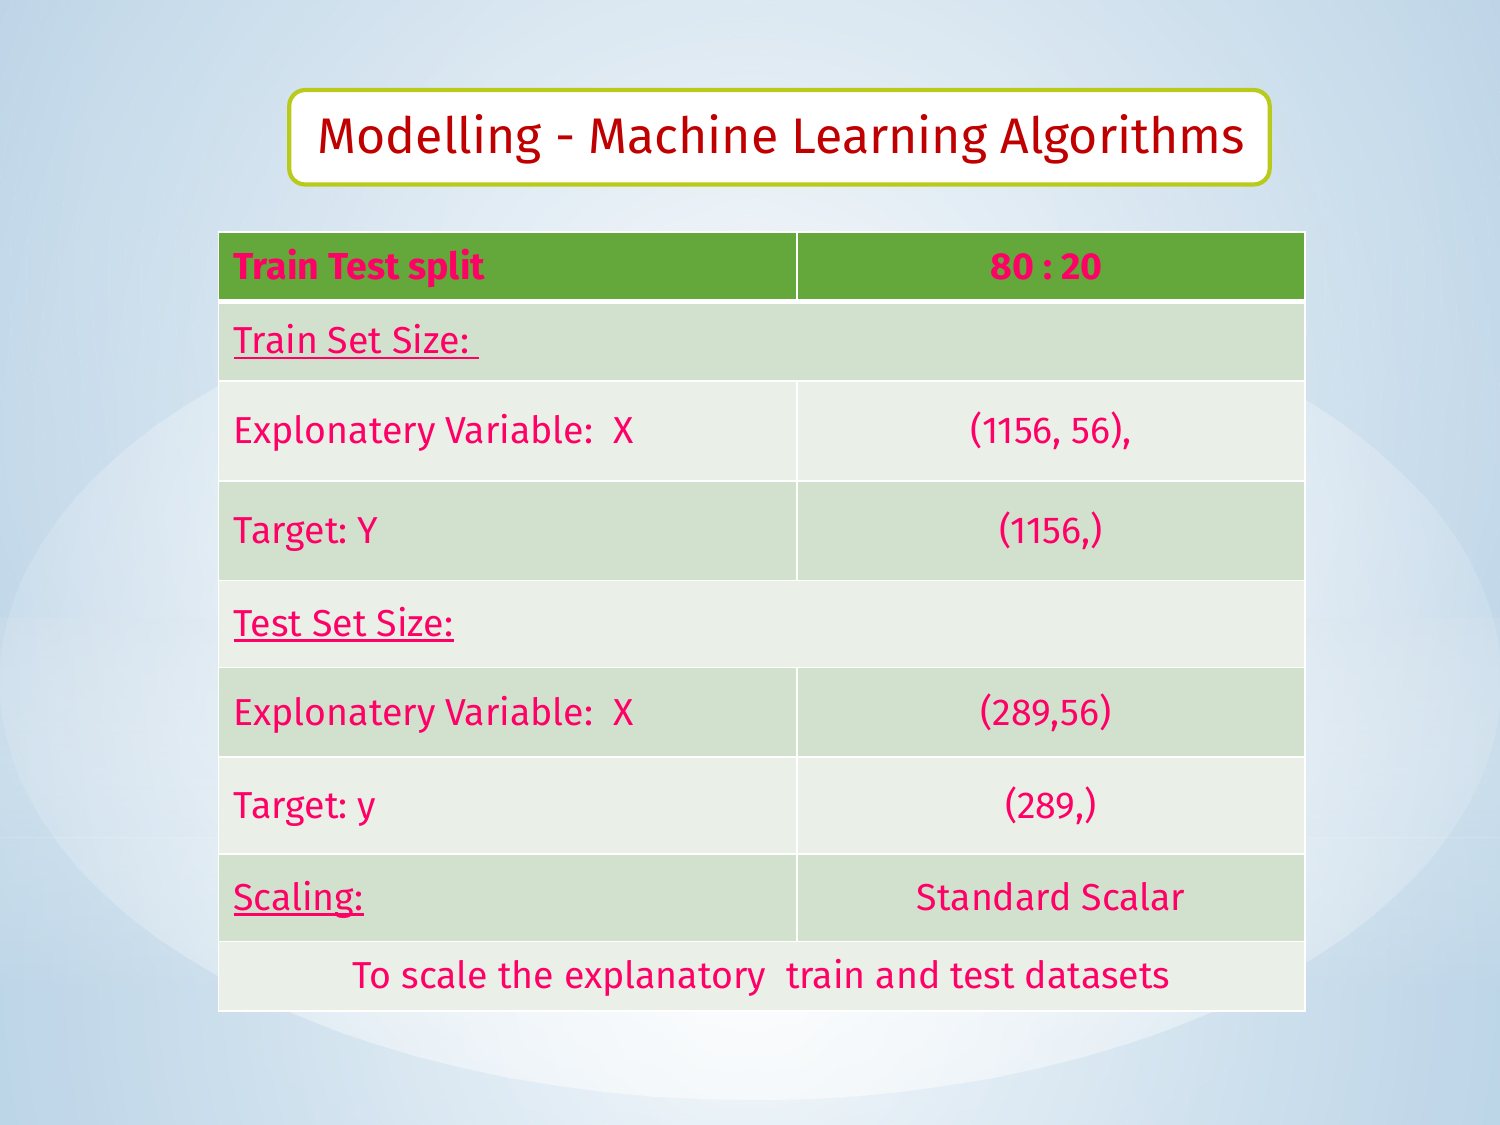

Modelling - Machine Learning Algorithms
| Train Test split | 80 : 20 |
| --- | --- |
| Train Set Size: |  |
| Explonatery Variable: X | (1156, 56), |
| Target: Y | (1156,) |
| Test Set Size: |  |
| Explonatery Variable: X | (289,56) |
| Target: y | (289,) |
| Scaling: | Standard Scalar |
| To scale the explanatory train and test datasets |  |